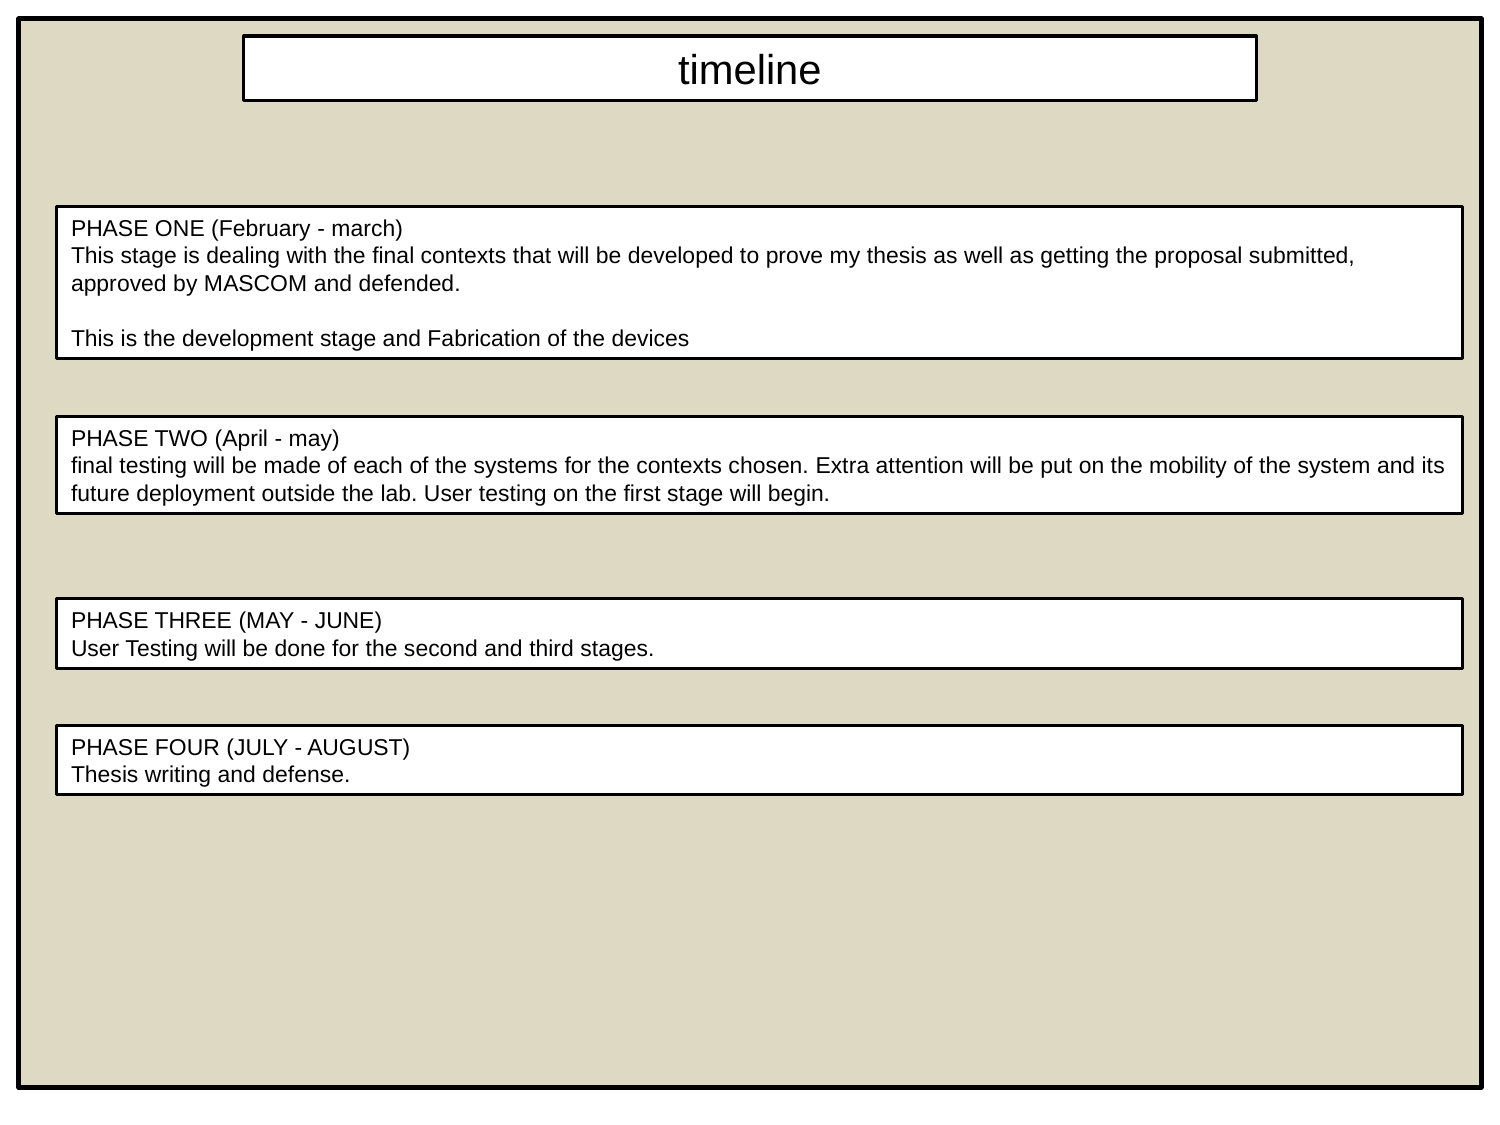

timeline
PHASE ONE (February - march)
This stage is dealing with the final contexts that will be developed to prove my thesis as well as getting the proposal submitted, approved by MASCOM and defended.

This is the development stage and Fabrication of the devices
PHASE TWO (April - may)
final testing will be made of each of the systems for the contexts chosen. Extra attention will be put on the mobility of the system and its future deployment outside the lab. User testing on the first stage will begin.
PHASE THREE (MAY - JUNE)
User Testing will be done for the second and third stages.
PHASE FOUR (JULY - AUGUST)
Thesis writing and defense.